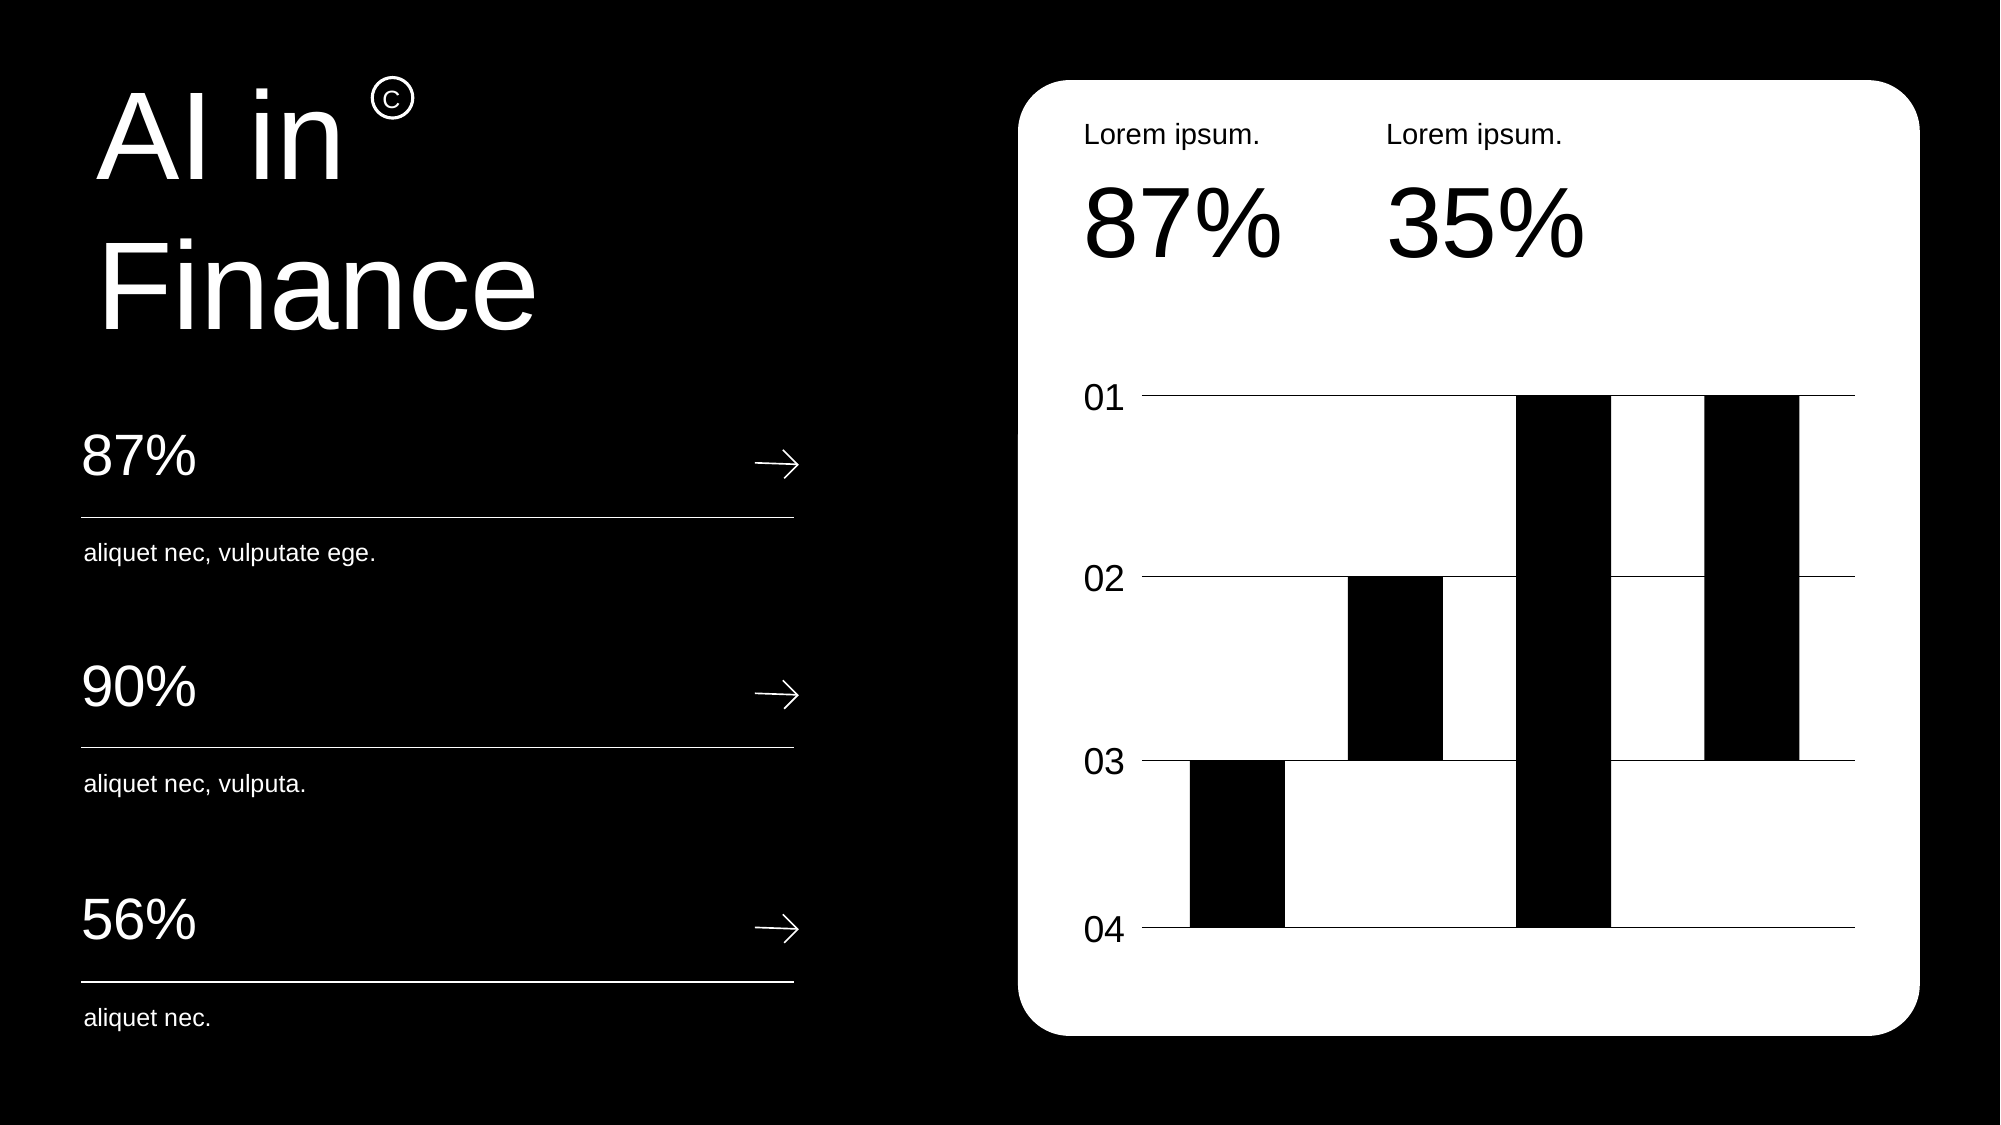

AI in
Finance
C

Lorem ipsum.
Lorem ipsum.
87%
35%
01

87%

aliquet nec, vulputate ege.
02

90%

03
aliquet nec, vulputa.

56%
04

aliquet nec.